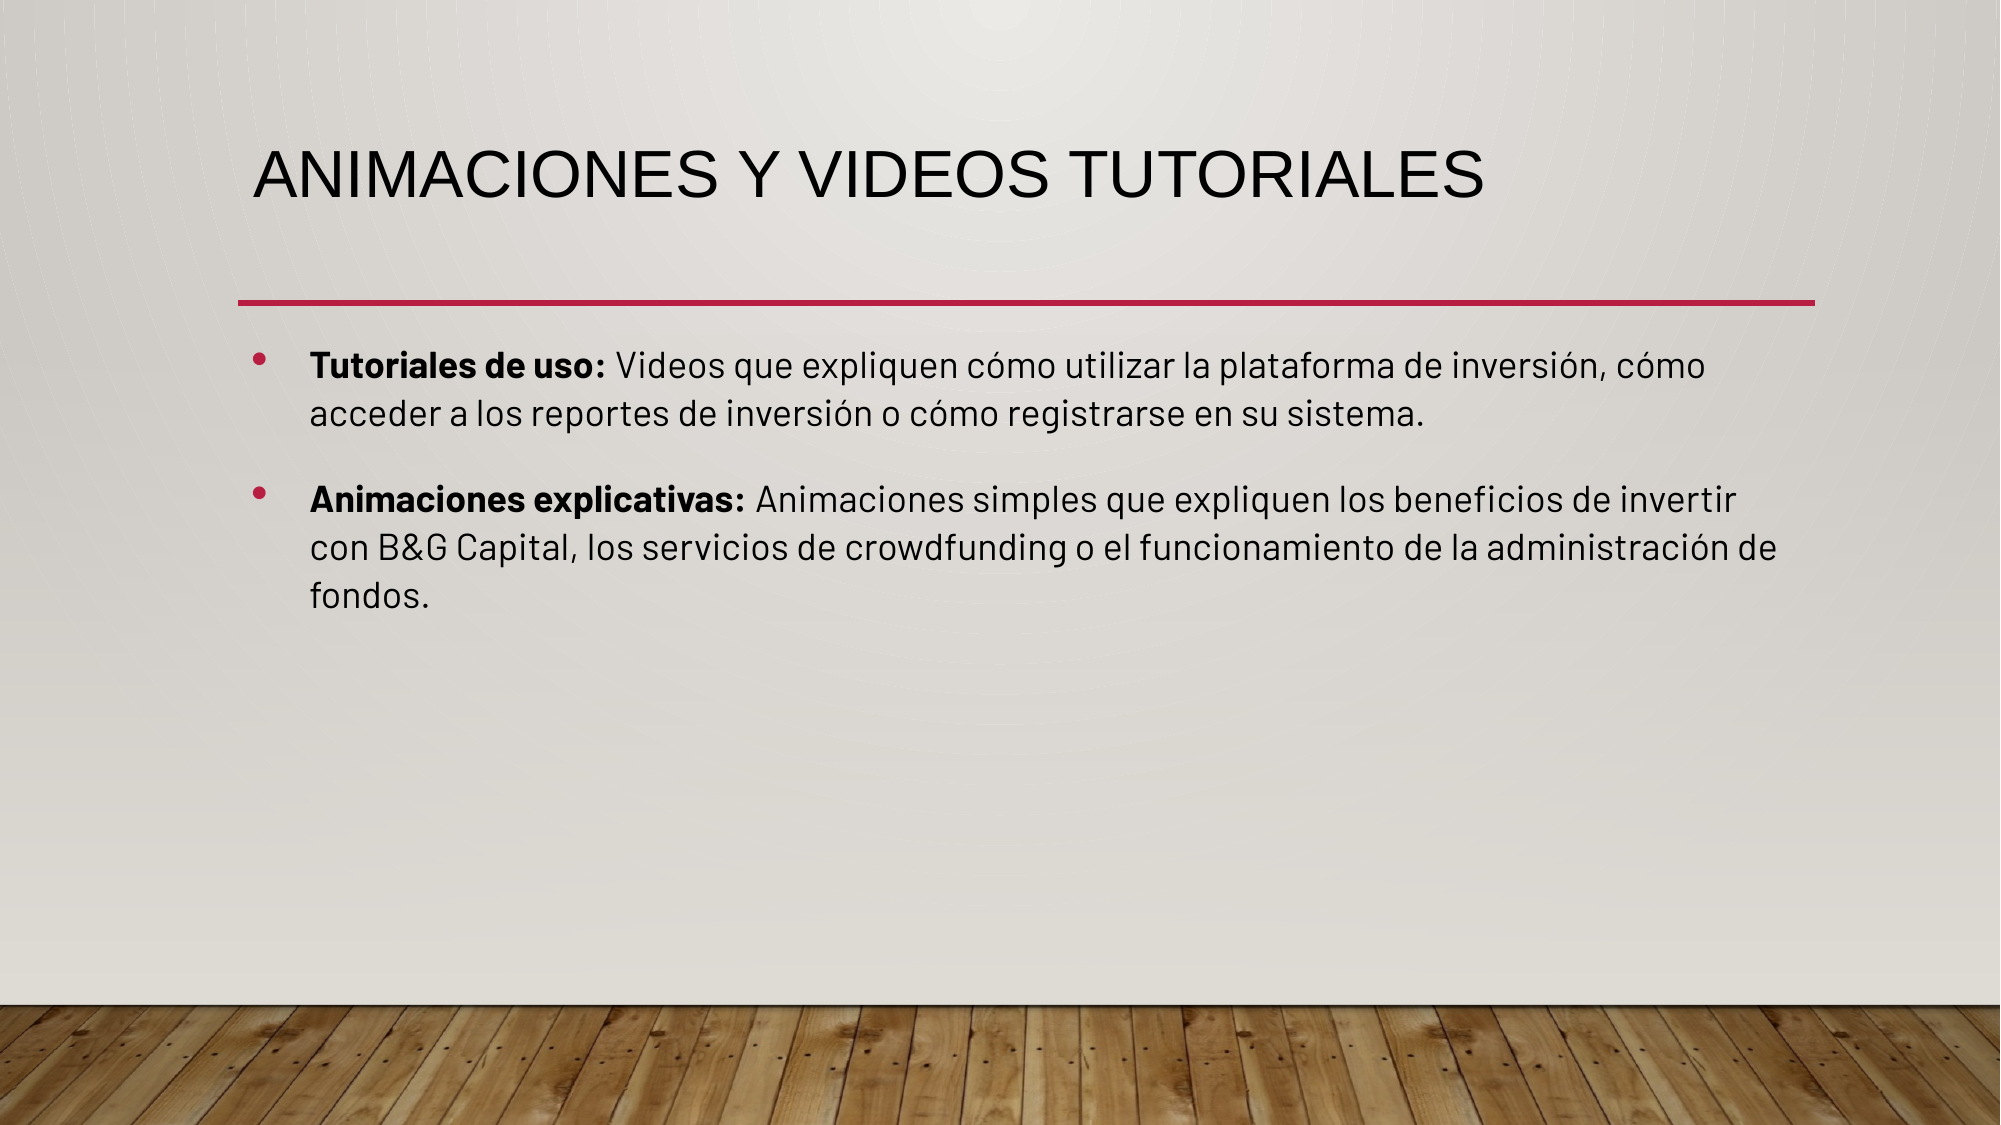

# Animaciones y Videos Tutoriales
Tutoriales de uso: Videos que expliquen cómo utilizar la plataforma de inversión, cómo acceder a los reportes de inversión o cómo registrarse en su sistema.
Animaciones explicativas: Animaciones simples que expliquen los beneficios de invertir con B&G Capital, los servicios de crowdfunding o el funcionamiento de la administración de fondos.